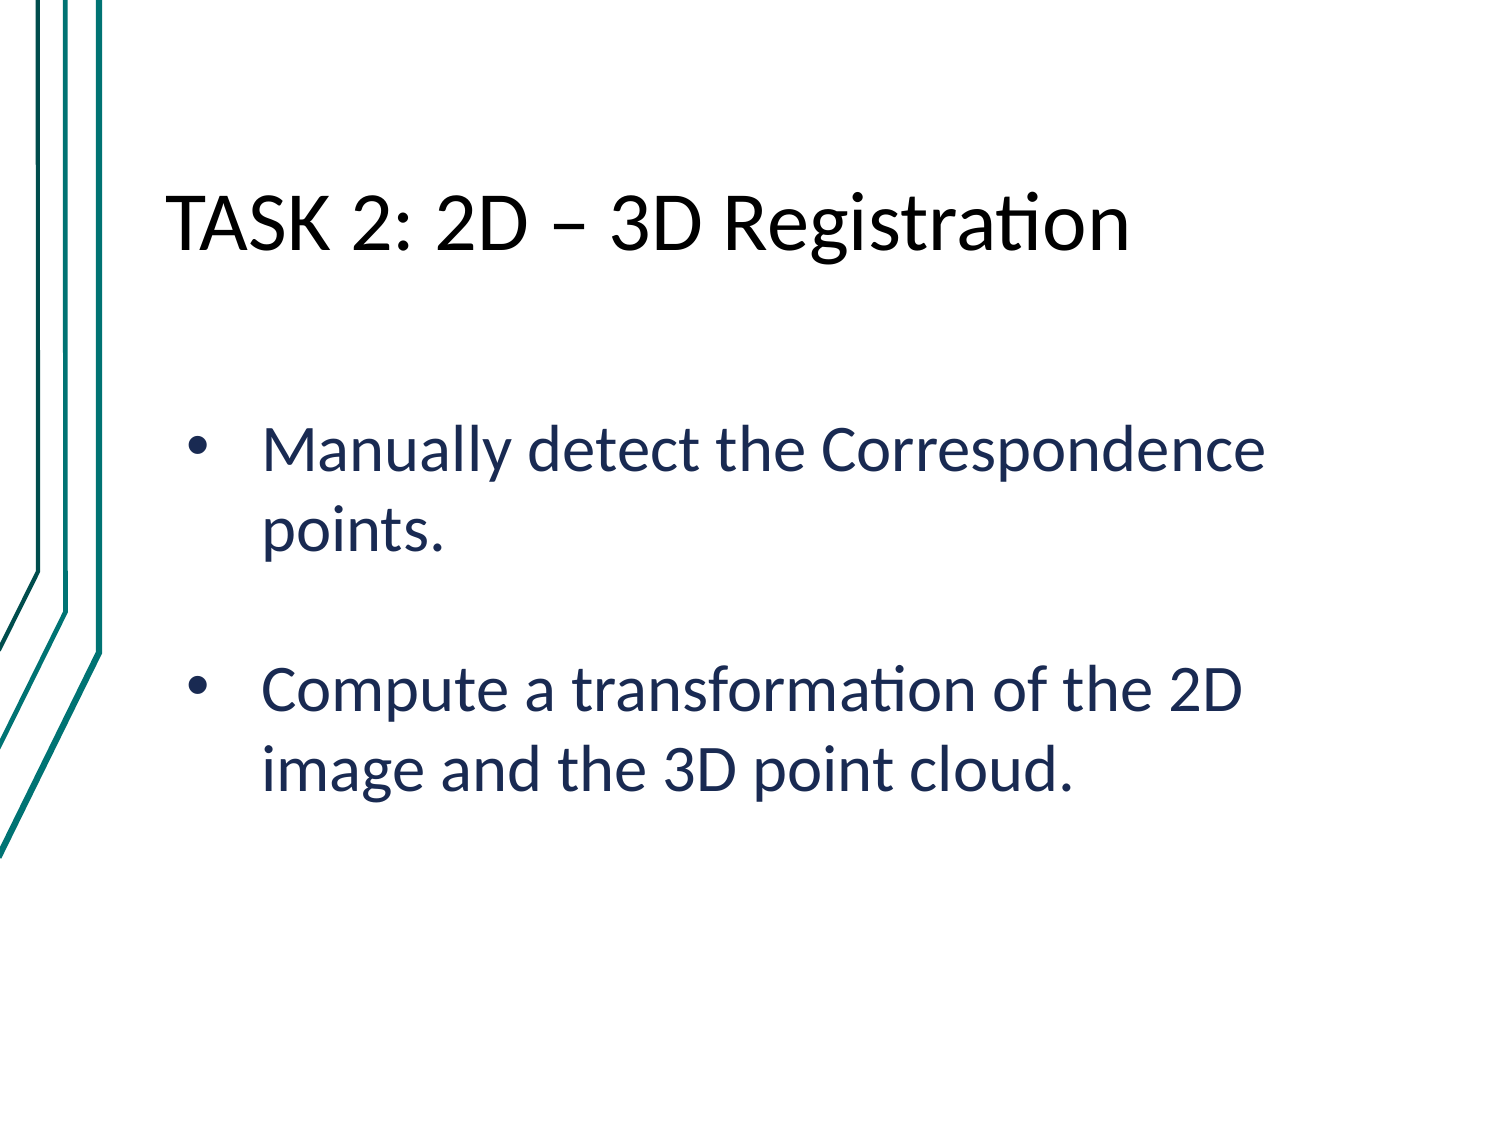

TASK 2: 2D – 3D Registration
Manually detect the Correspondence points.

Compute a transformation of the 2D image and the 3D point cloud.